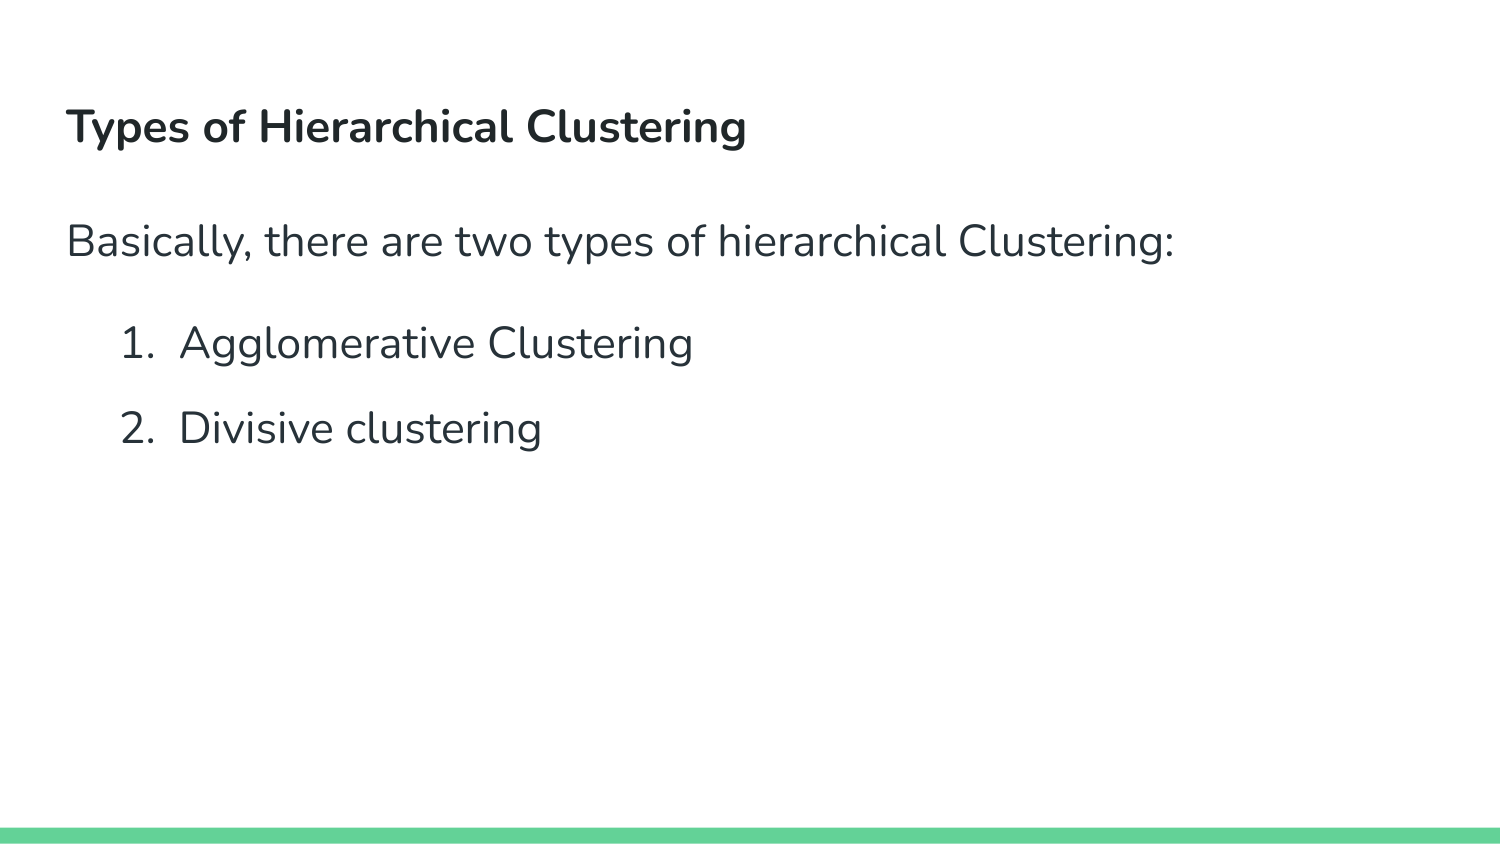

# Types of Hierarchical Clustering

Basically, there are two types of hierarchical Clustering:
Agglomerative Clustering
Divisive clustering